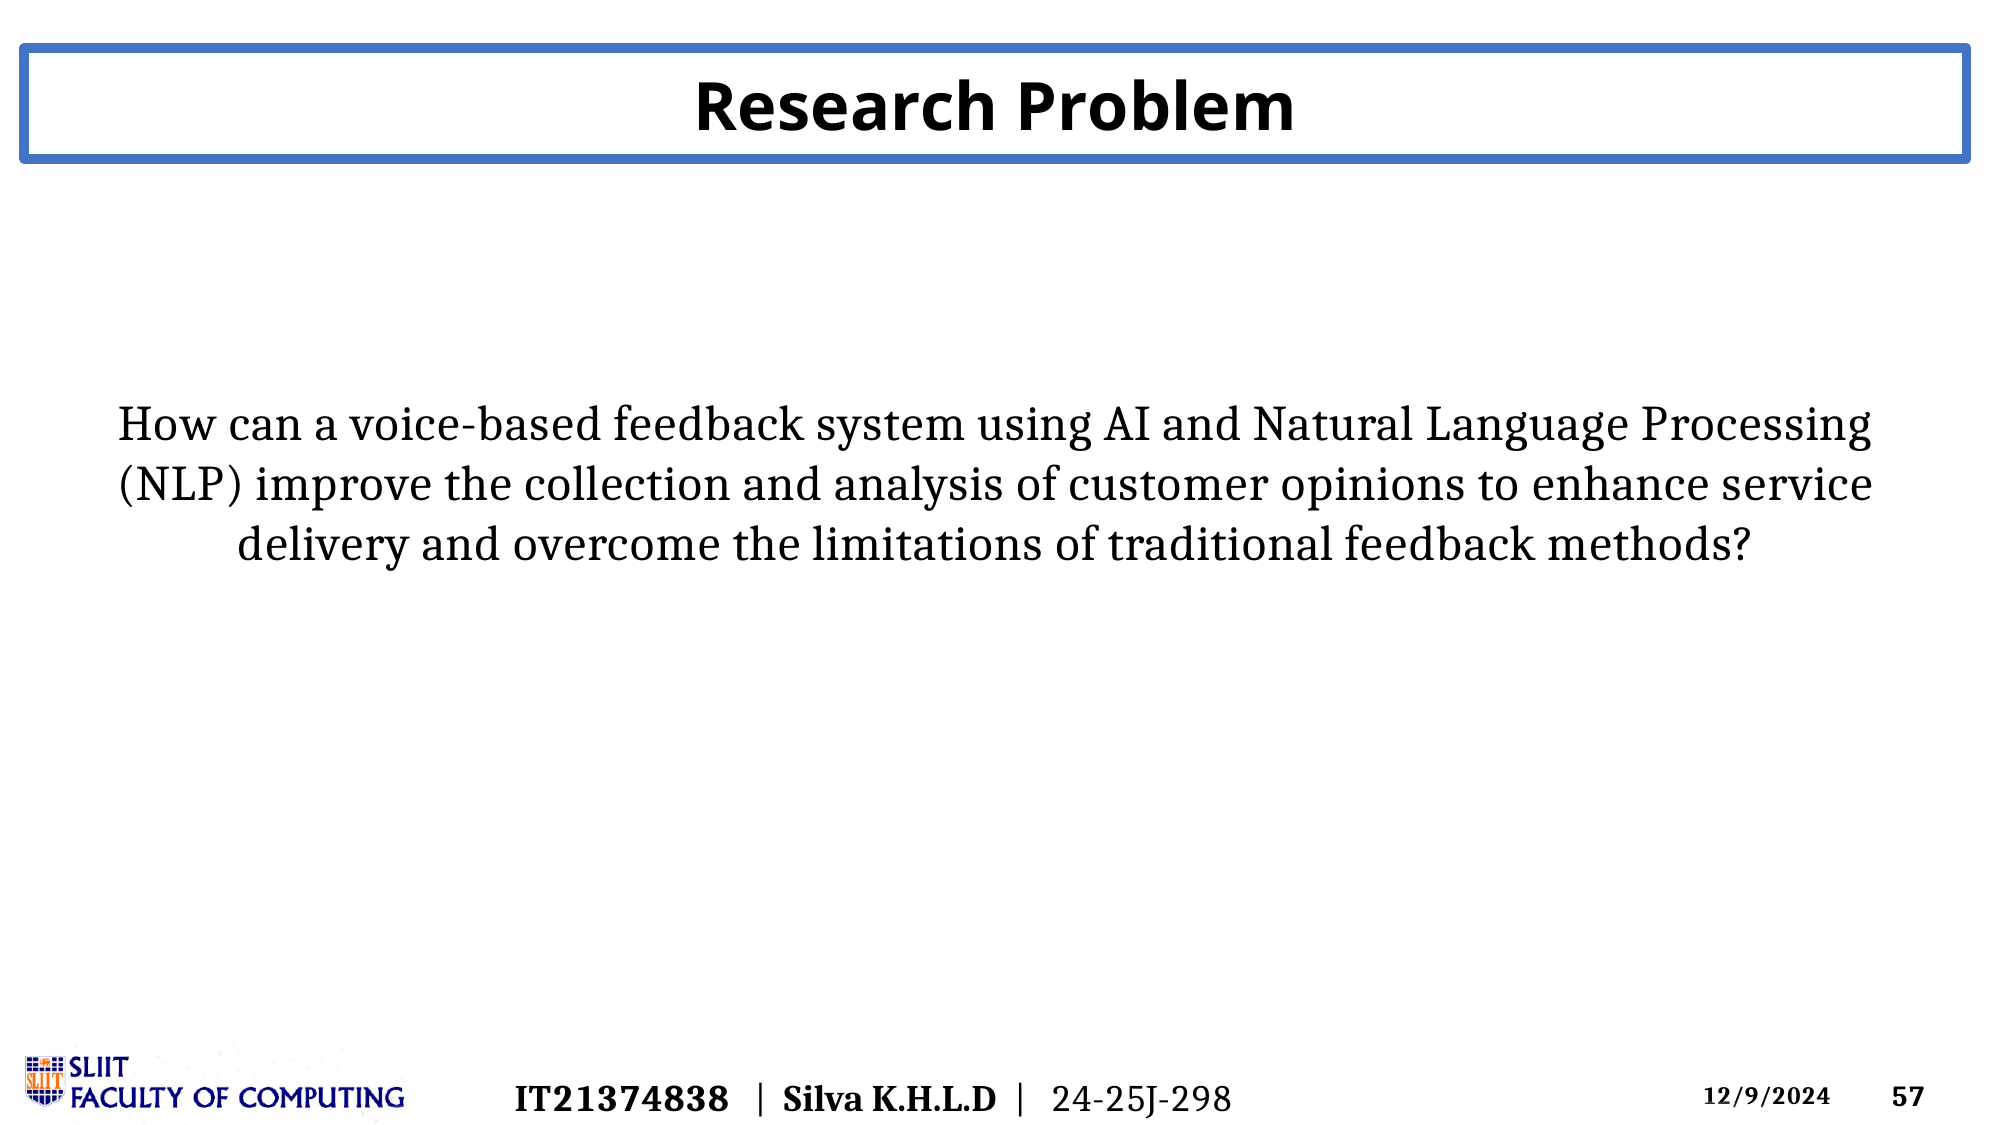

Research Problem
How can a voice-based feedback system using AI and Natural Language Processing (NLP) improve the collection and analysis of customer opinions to enhance service delivery and overcome the limitations of traditional feedback methods?

IT21374838   |  Silva K.H.L.D  |   24-25J-298